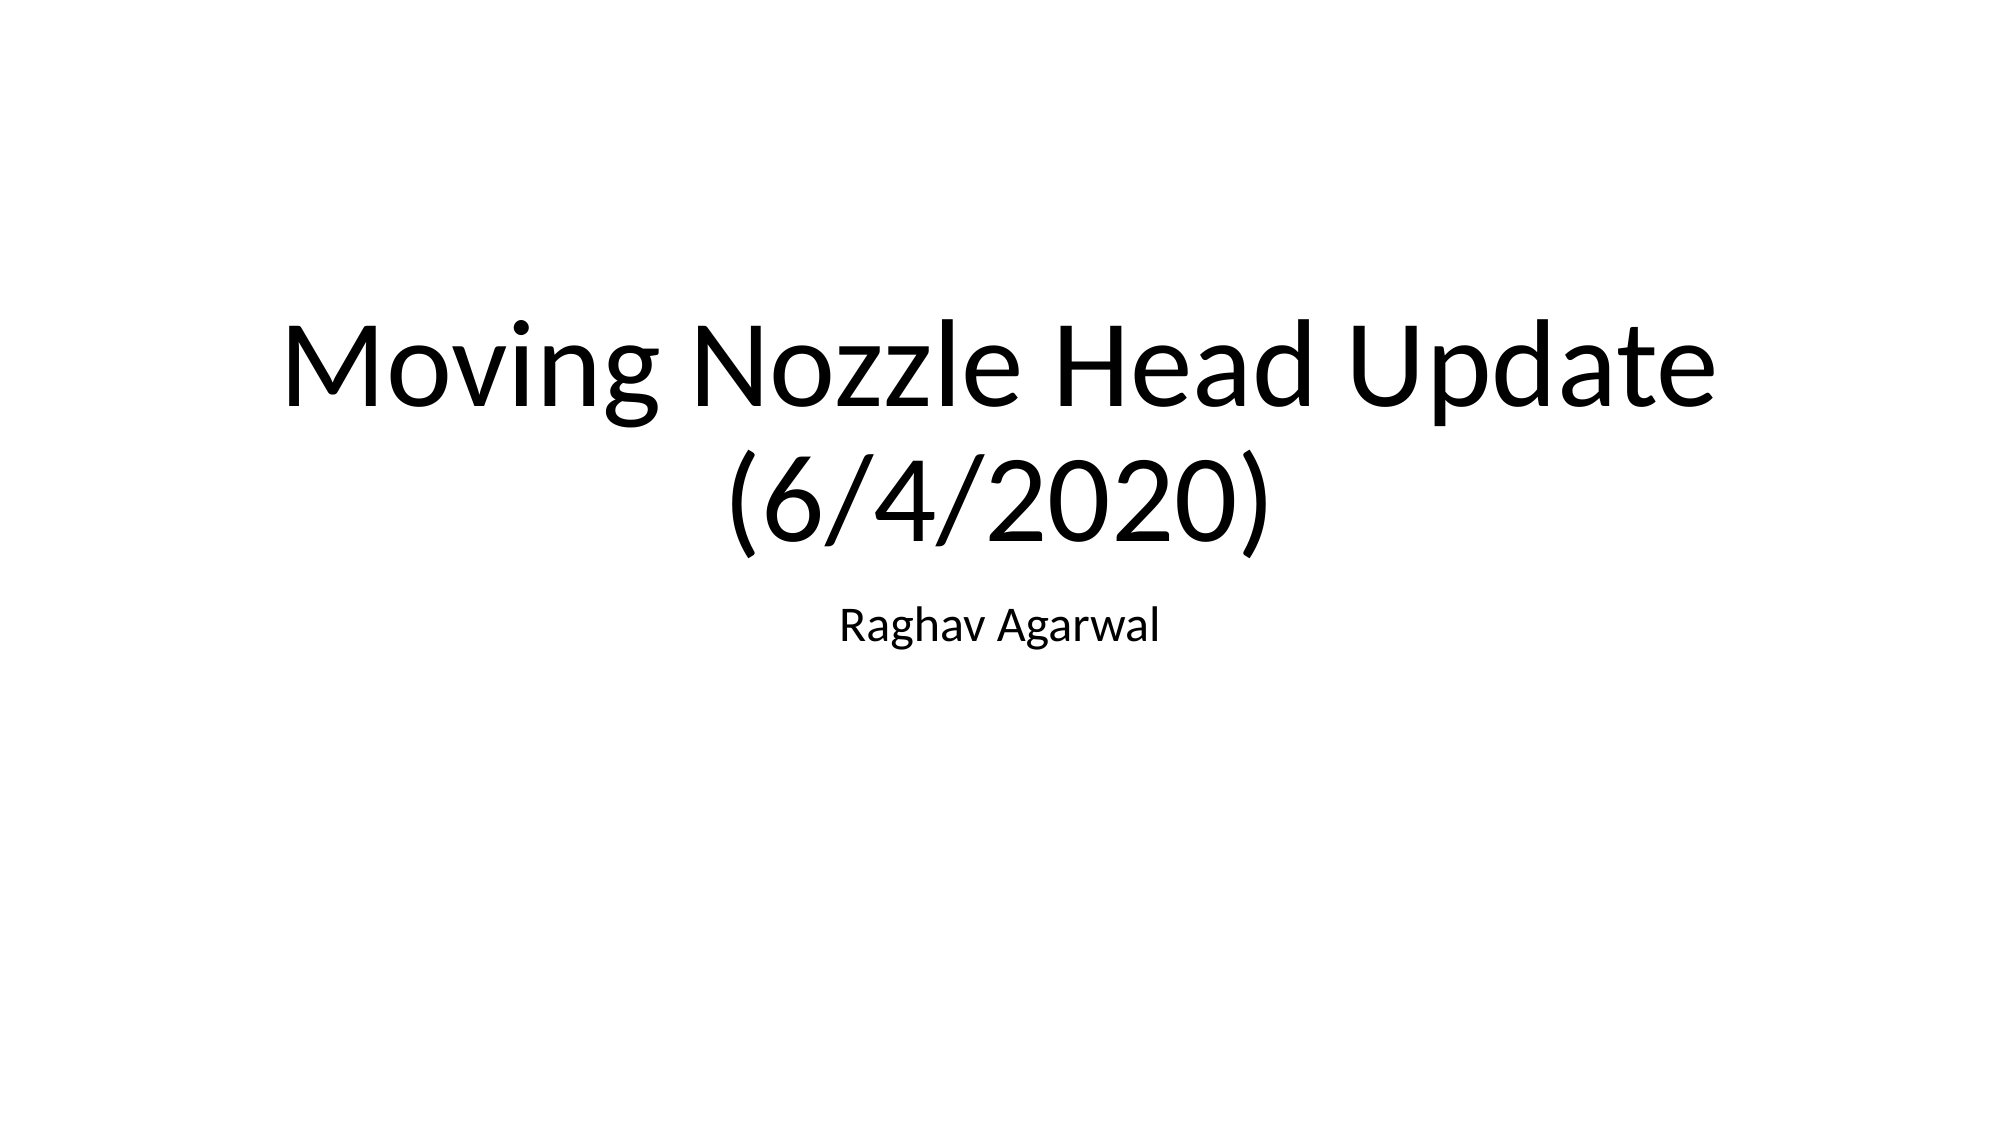

# Moving Nozzle Head Update (6/4/2020)
Raghav Agarwal